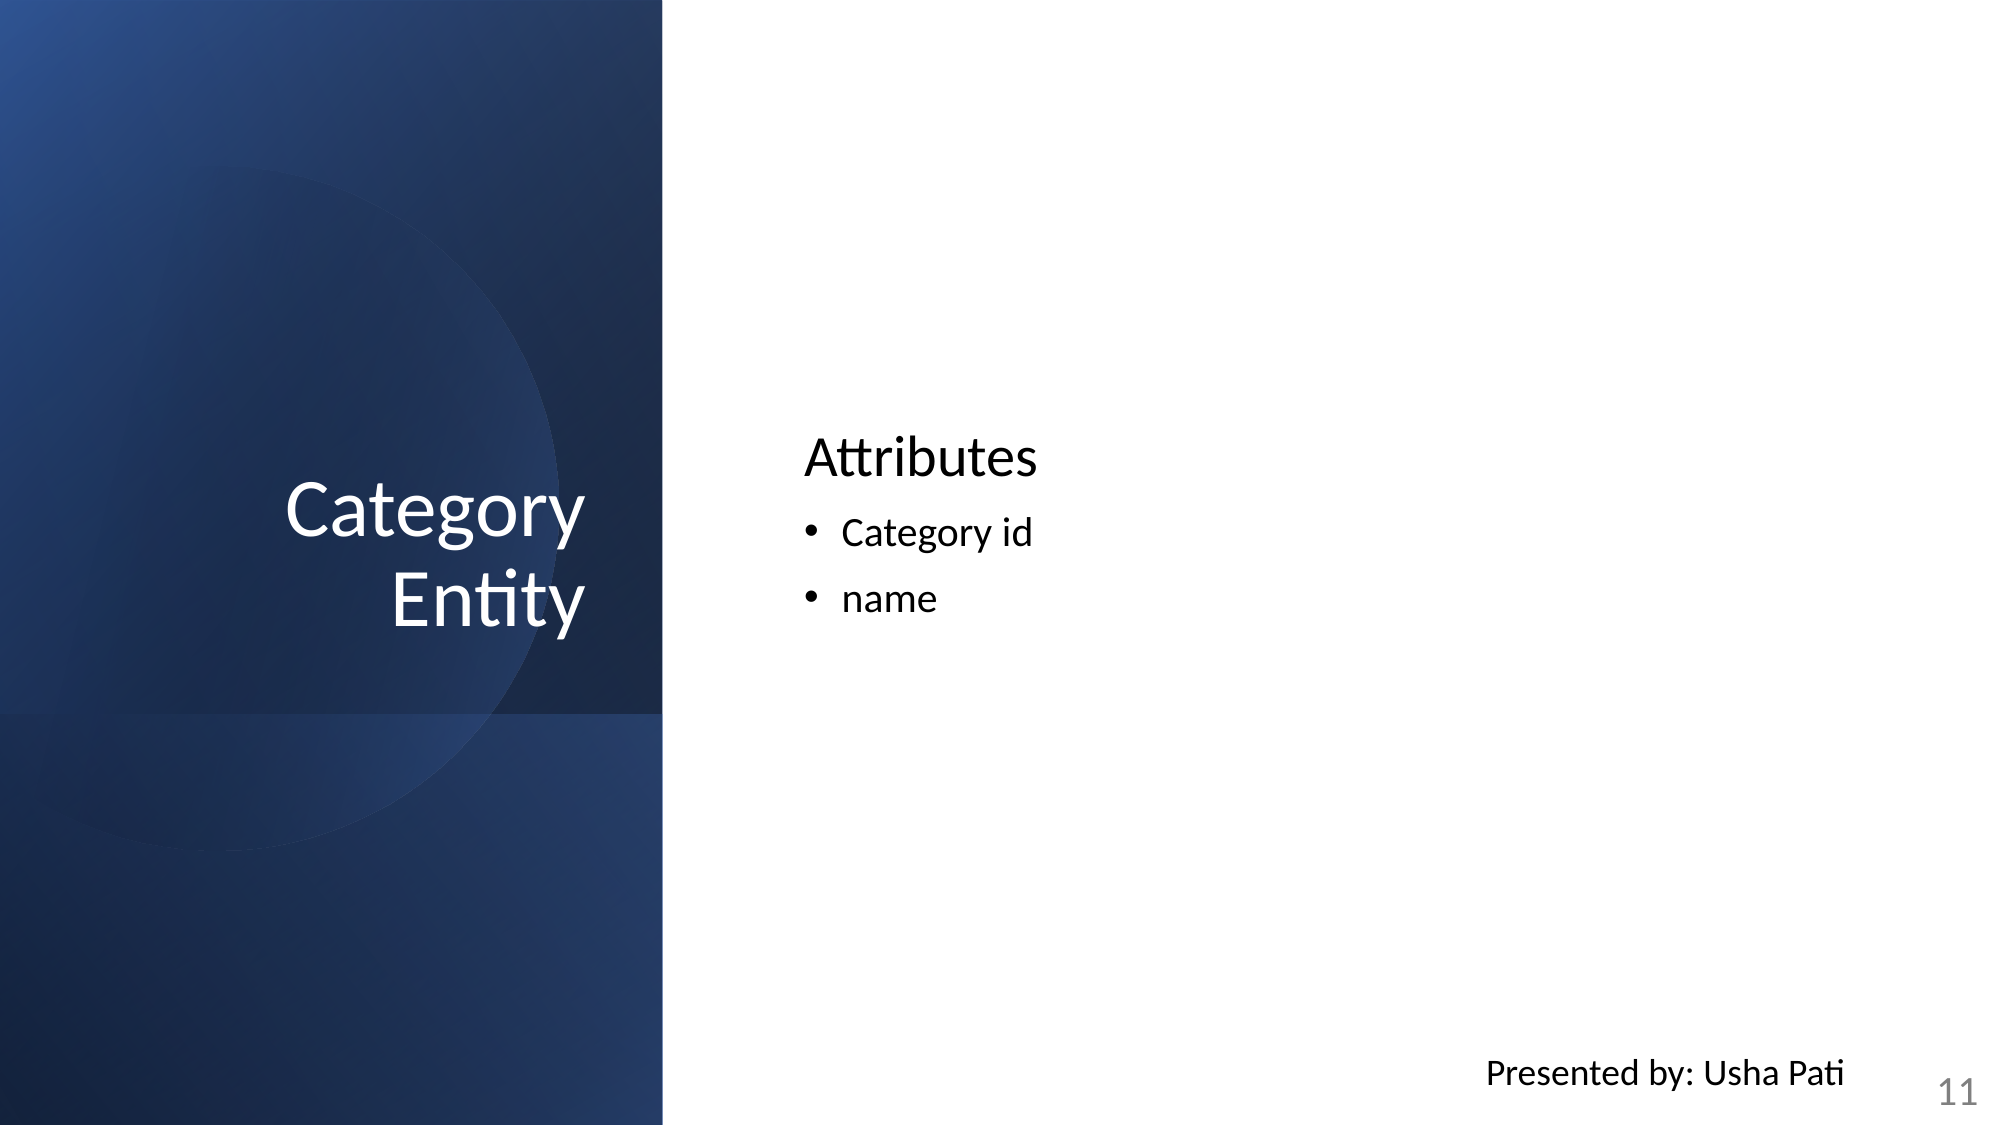

Attributes
Category id
name

# Category Entity

Presented by: Usha Pati

11